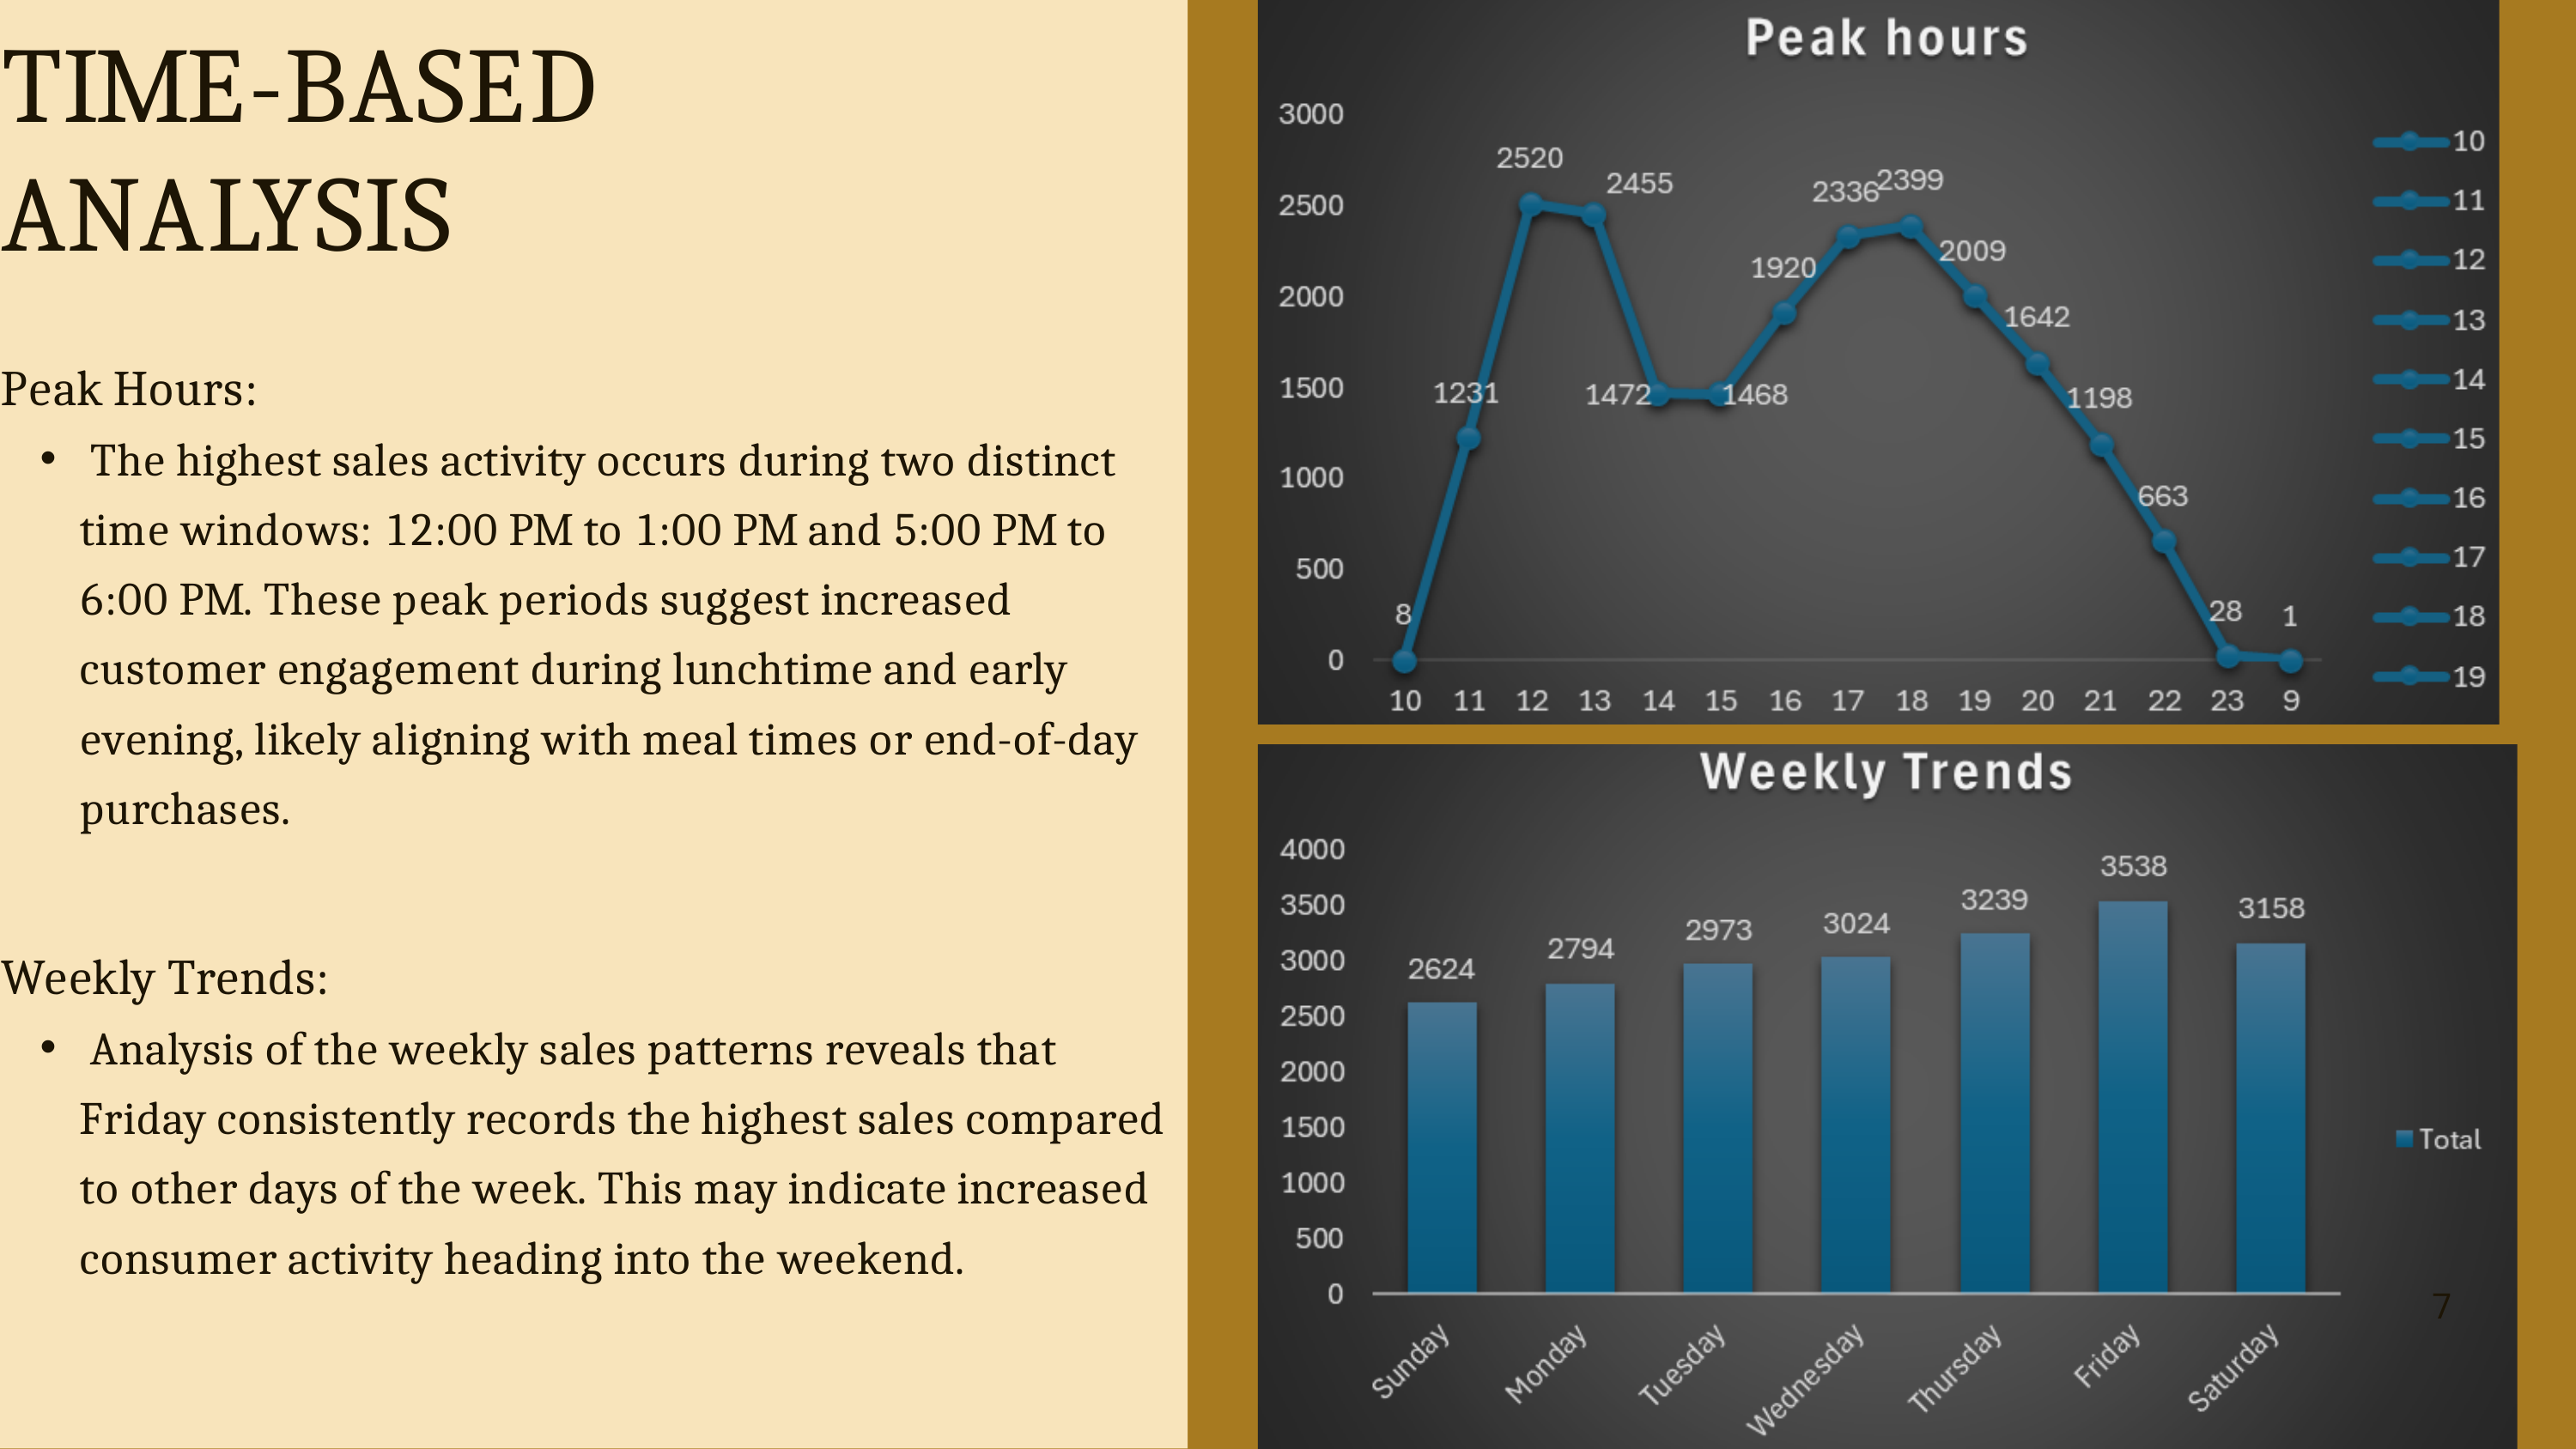

TIME-BASED ANALYSIS

Peak Hours:
 The highest sales activity occurs during two distinct time windows: 12:00 PM to 1:00 PM and 5:00 PM to 6:00 PM. These peak periods suggest increased customer engagement during lunchtime and early evening, likely aligning with meal times or end-of-day purchases.

Weekly Trends:
 Analysis of the weekly sales patterns reveals that Friday consistently records the highest sales compared to other days of the week. This may indicate increased consumer activity heading into the weekend.

7